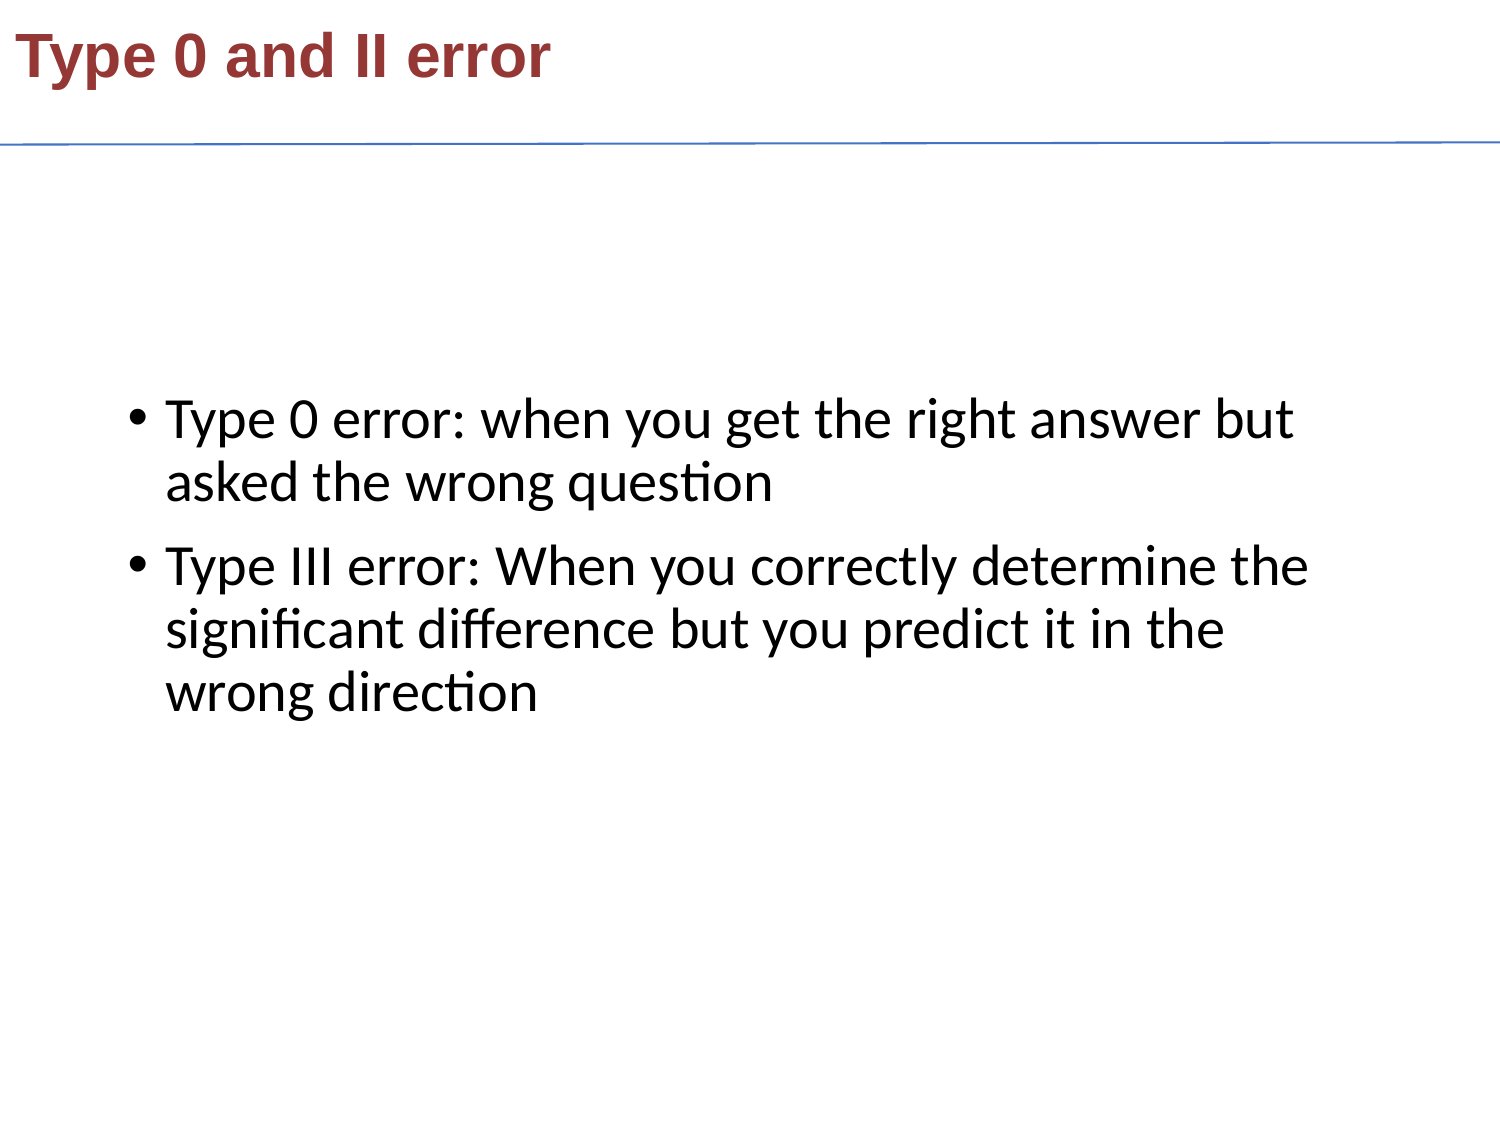

Type 0 and II error
Type 0 error: when you get the right answer but asked the wrong question
Type III error: When you correctly determine the significant difference but you predict it in the wrong direction